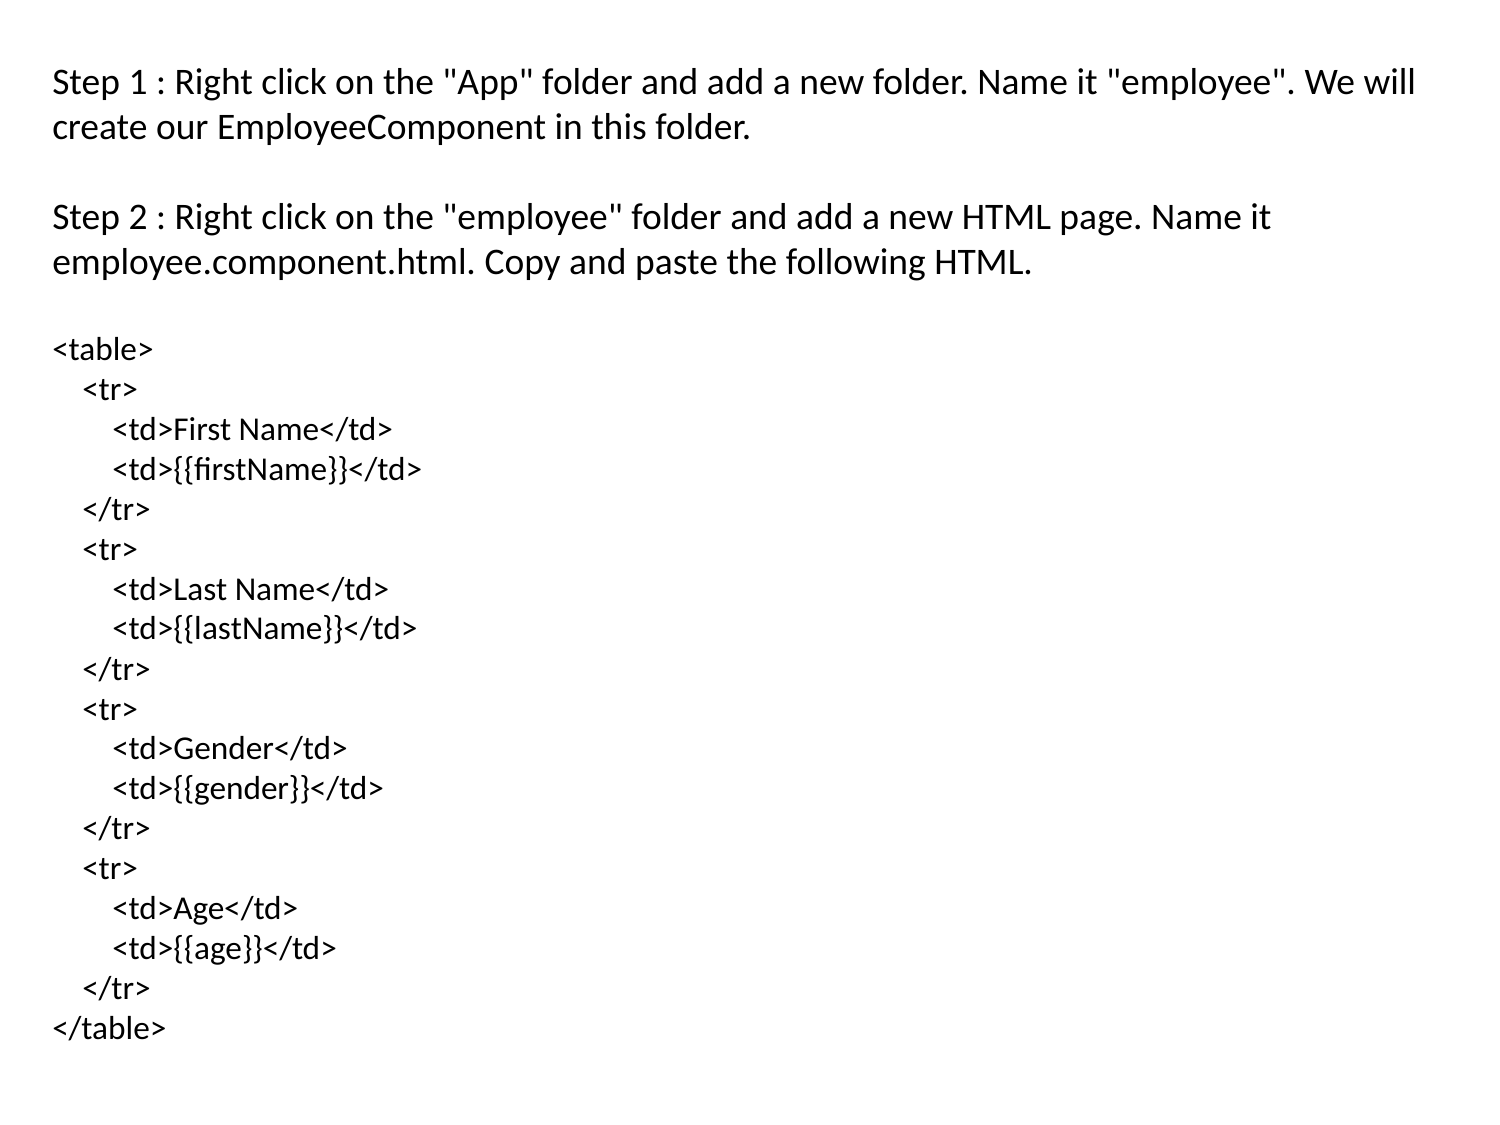

Step 1 : Right click on the "App" folder and add a new folder. Name it "employee". We will create our EmployeeComponent in this folder.

Step 2 : Right click on the "employee" folder and add a new HTML page. Name it employee.component.html. Copy and paste the following HTML.

<table>
    <tr>
        <td>First Name</td>
        <td>{{firstName}}</td>
    </tr>
    <tr>
        <td>Last Name</td>
        <td>{{lastName}}</td>
    </tr>
    <tr>
        <td>Gender</td>
        <td>{{gender}}</td>
    </tr>
    <tr>
        <td>Age</td>
        <td>{{age}}</td>
    </tr>
</table>